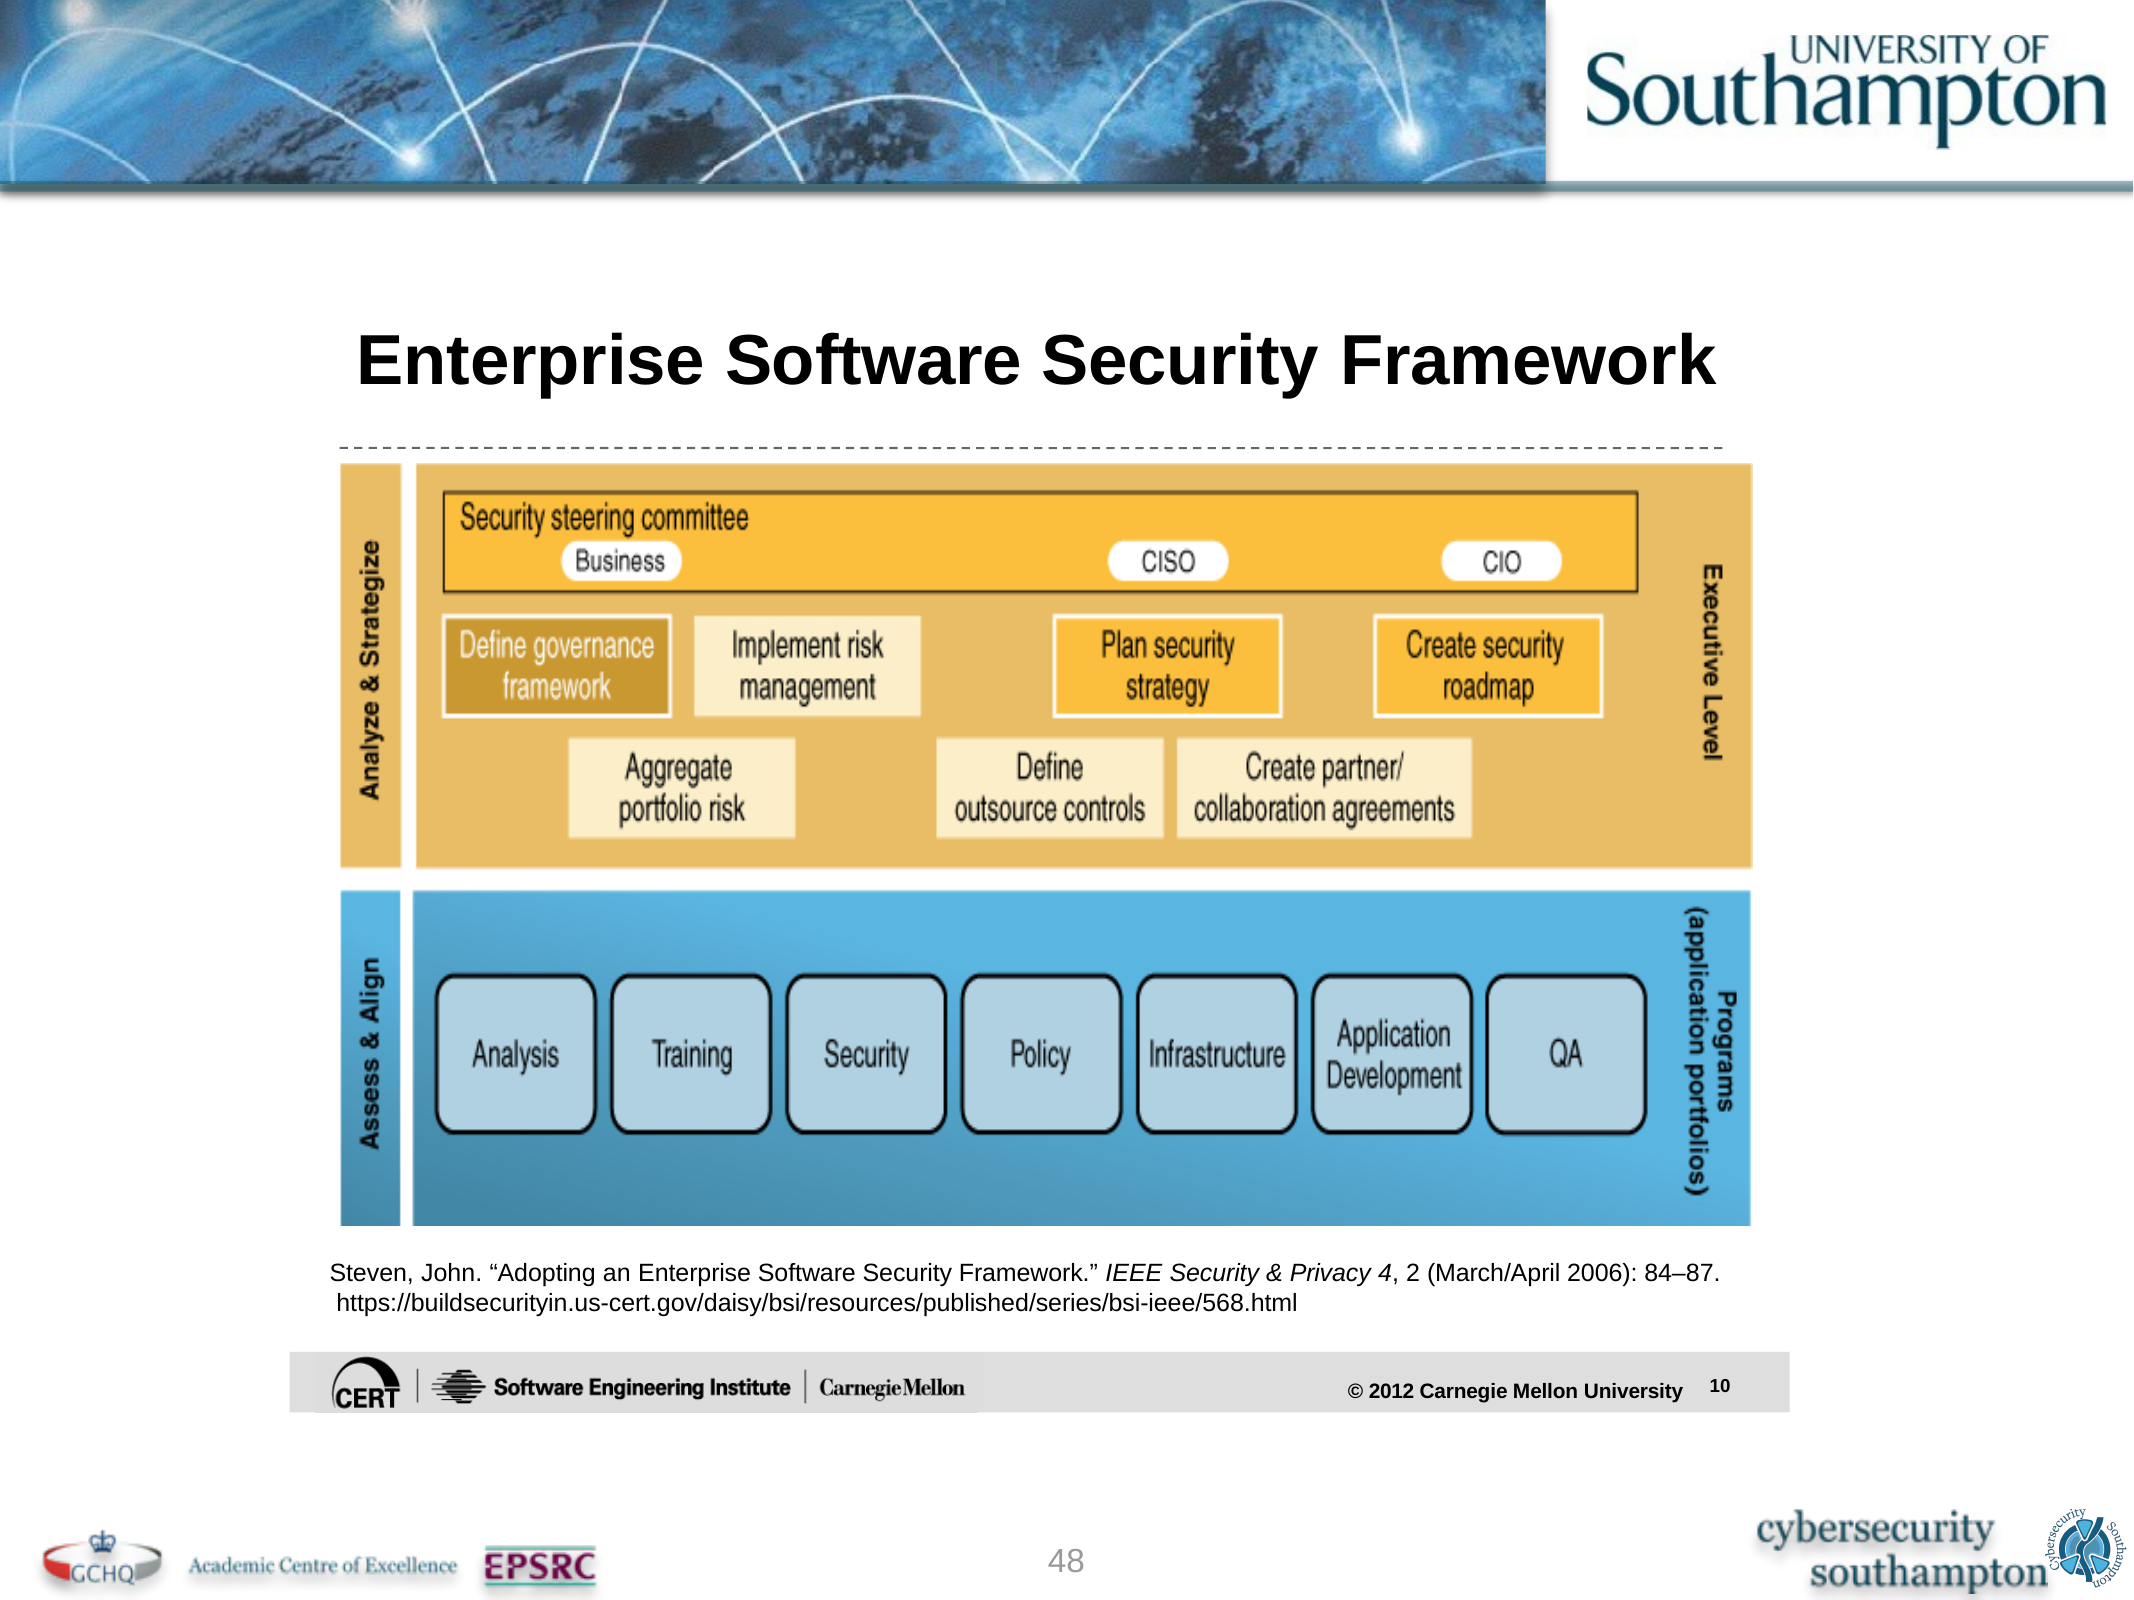

# Enterprise Software Security Framework

Steven, John. “Adopting an Enterprise Software Security Framework.” IEEE Security & Privacy 4, 2 (March/April 2006): 84–87.  https://buildsecurityin.us-cert.gov/daisy/bsi/resources/published/series/bsi-ieee/568.html

10
© 2012 Carnegie Mellon University

48